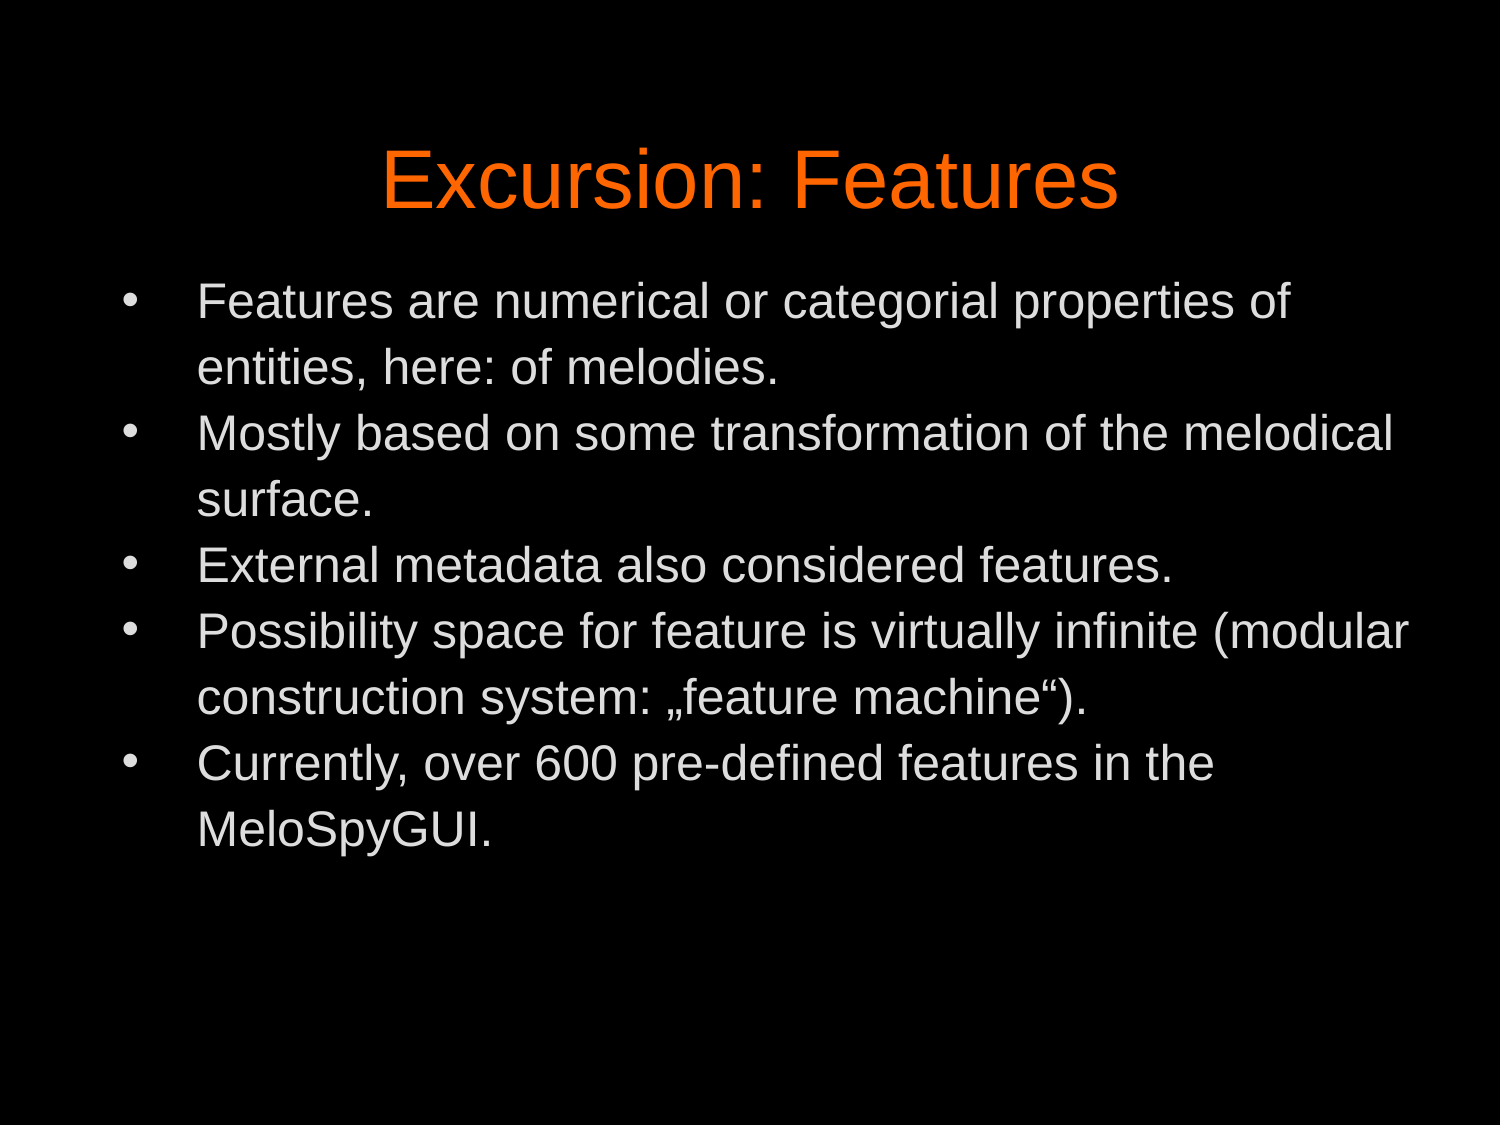

# Excursion: Features
Features are numerical or categorial properties of entities, here: of melodies.
Mostly based on some transformation of the melodical surface.
External metadata also considered features.
Possibility space for feature is virtually infinite (modular construction system: „feature machine“).
Currently, over 600 pre-defined features in the MeloSpyGUI.